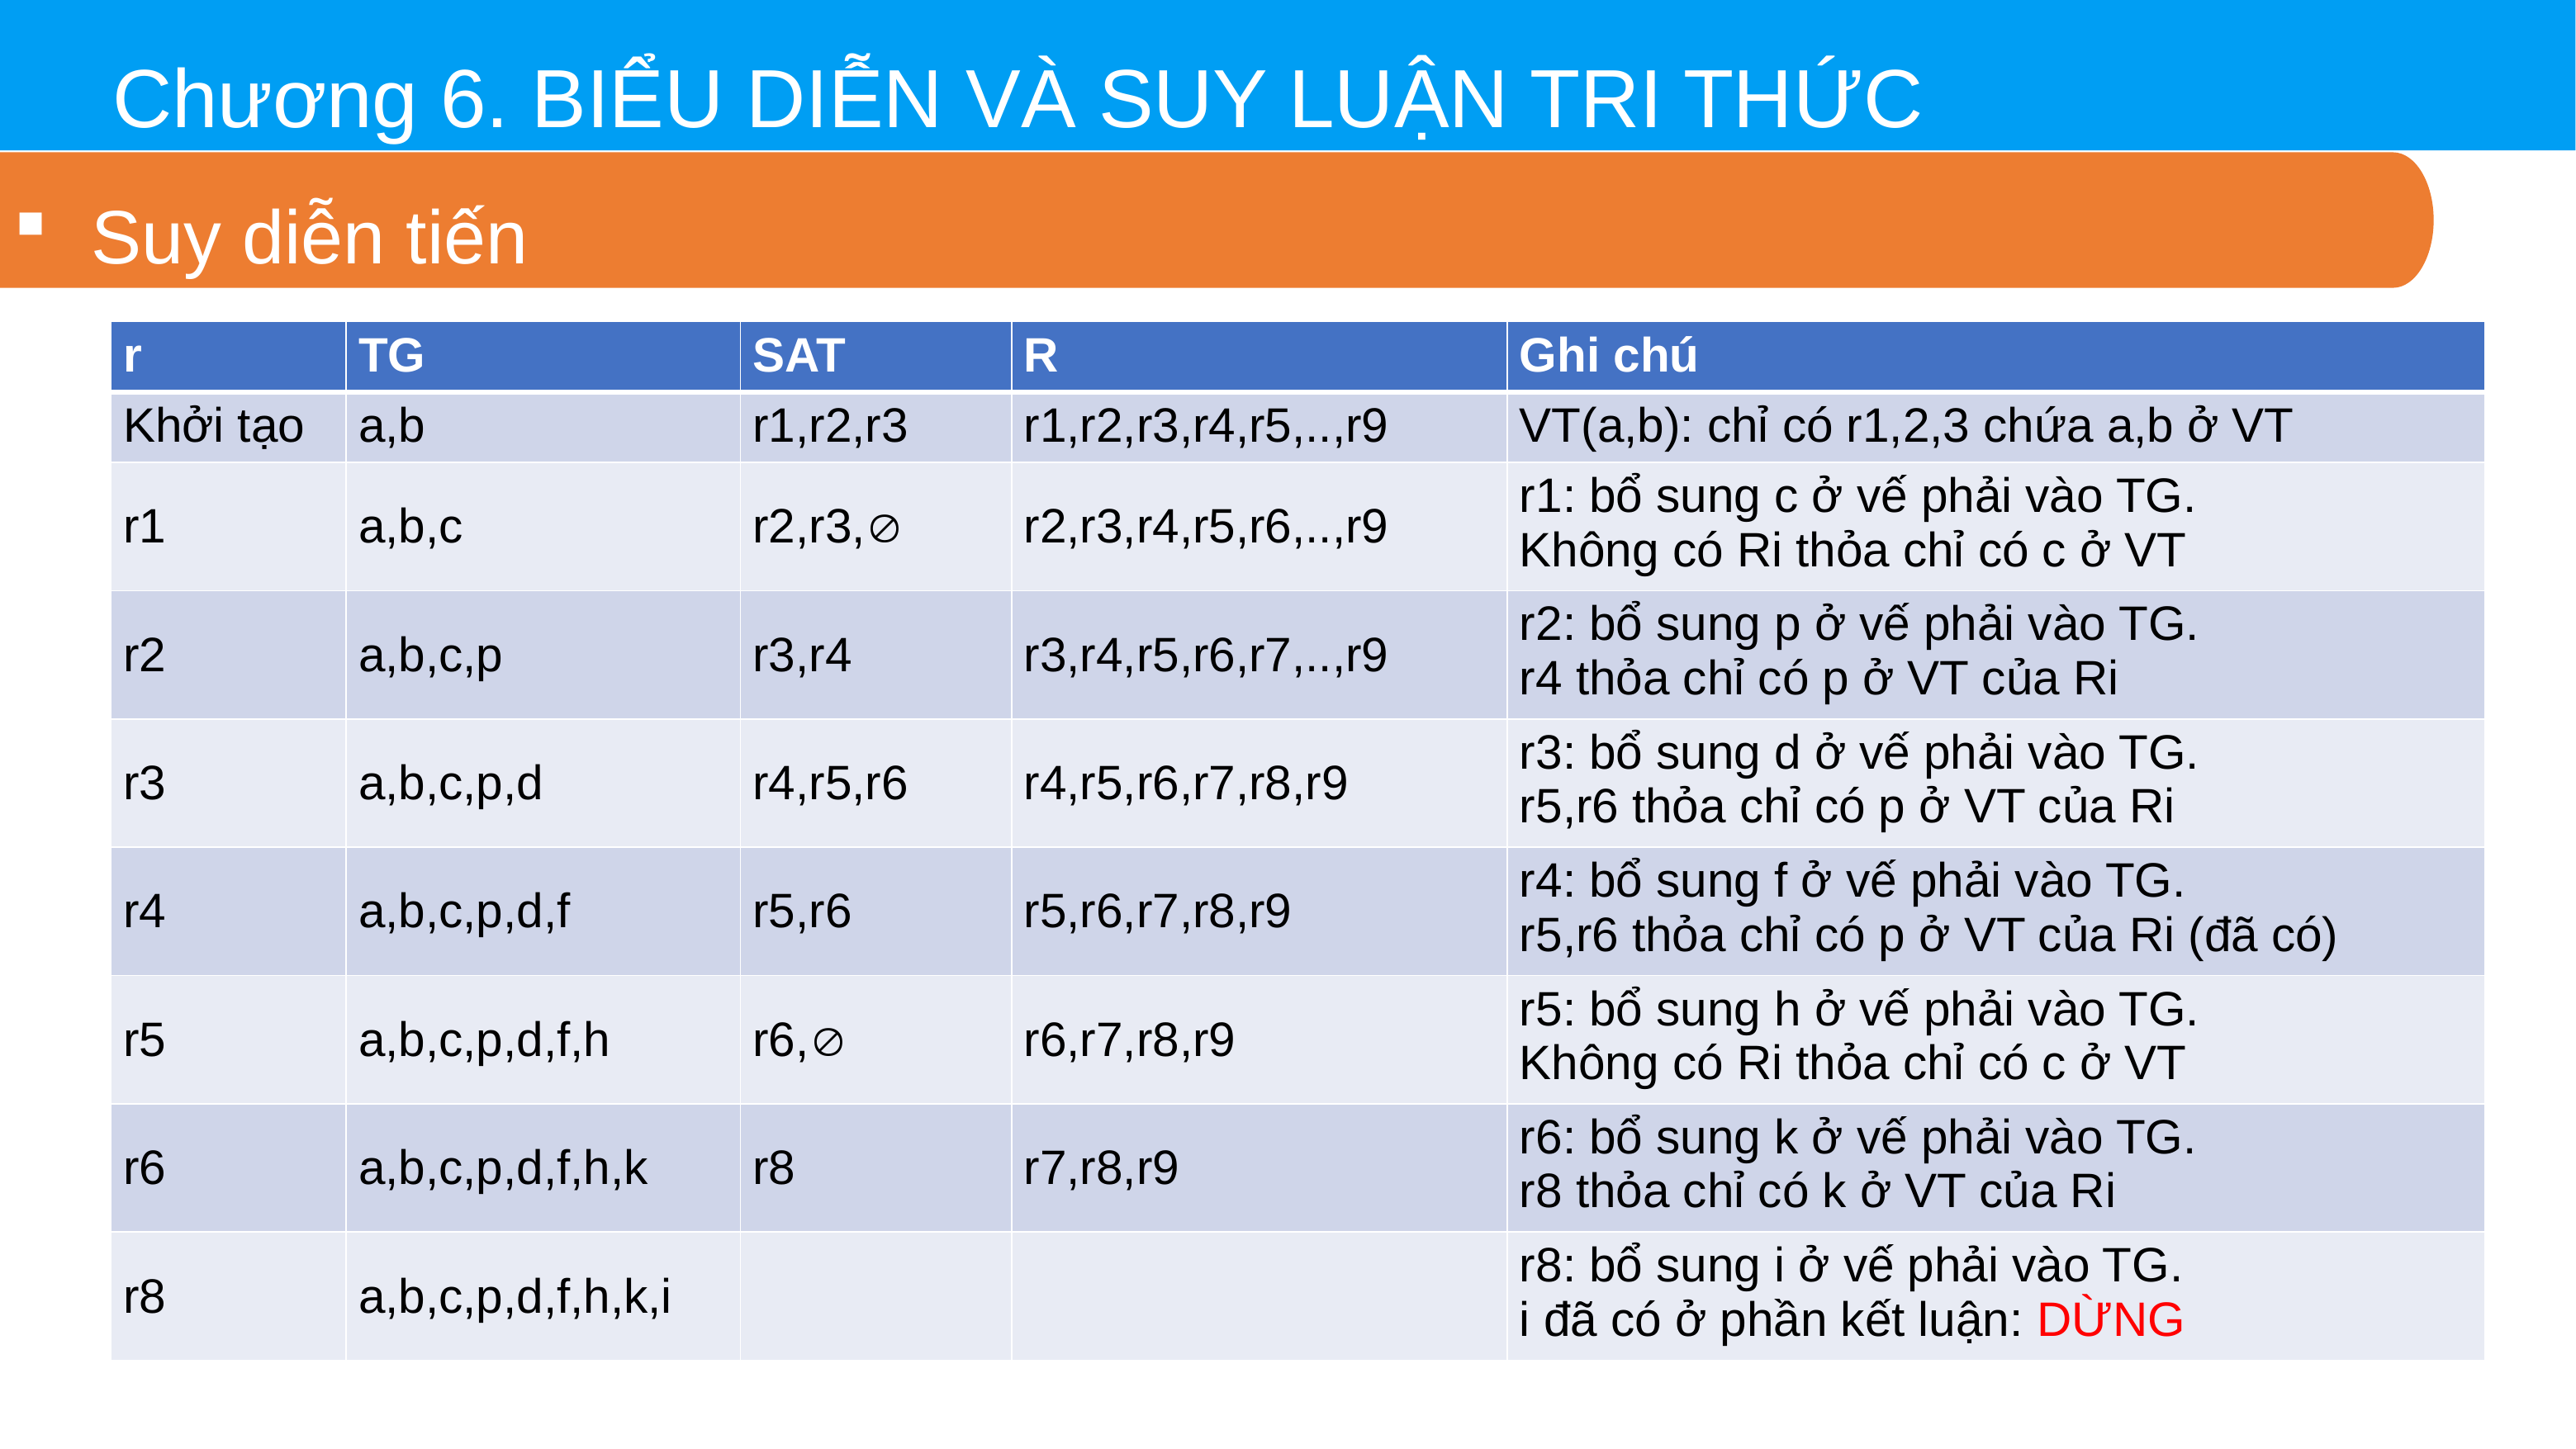

Chương 6. BIỂU DIỄN VÀ SUY LUẬN TRI THỨC
Suy diễn tiến
| r | TG | SAT | R | Ghi chú |
| --- | --- | --- | --- | --- |
| Khởi tạo | a,b | r1,r2,r3 | r1,r2,r3,r4,r5,..,r9 | VT(a,b): chỉ có r1,2,3 chứa a,b ở VT |
| r1 | a,b,c | r2,r3,∅ | r2,r3,r4,r5,r6,..,r9 | r1: bổ sung c ở vế phải vào TG. Không có Ri thỏa chỉ có c ở VT |
| r2 | a,b,c,p | r3,r4 | r3,r4,r5,r6,r7,..,r9 | r2: bổ sung p ở vế phải vào TG. r4 thỏa chỉ có p ở VT của Ri |
| r3 | a,b,c,p,d | r4,r5,r6 | r4,r5,r6,r7,r8,r9 | r3: bổ sung d ở vế phải vào TG. r5,r6 thỏa chỉ có p ở VT của Ri |
| r4 | a,b,c,p,d,f | r5,r6 | r5,r6,r7,r8,r9 | r4: bổ sung f ở vế phải vào TG. r5,r6 thỏa chỉ có p ở VT của Ri (đã có) |
| r5 | a,b,c,p,d,f,h | r6,∅ | r6,r7,r8,r9 | r5: bổ sung h ở vế phải vào TG. Không có Ri thỏa chỉ có c ở VT |
| r6 | a,b,c,p,d,f,h,k | r8 | r7,r8,r9 | r6: bổ sung k ở vế phải vào TG. r8 thỏa chỉ có k ở VT của Ri |
| r8 | a,b,c,p,d,f,h,k,i |  |  | r8: bổ sung i ở vế phải vào TG. i đã có ở phần kết luận: DỪNG |